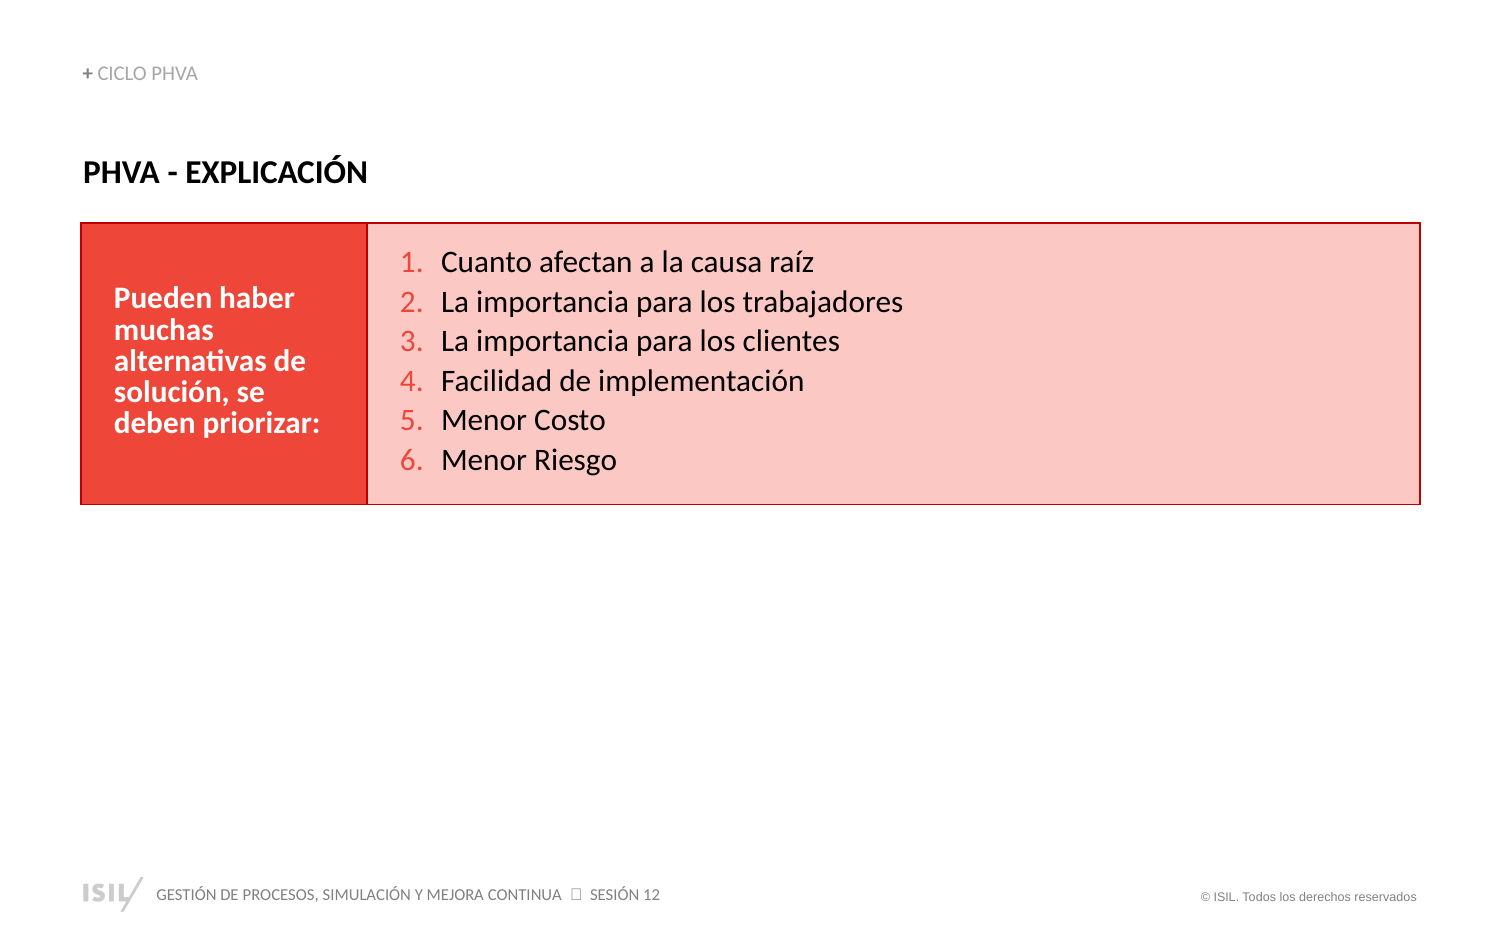

+ CICLO PHVA
PHVA - EXPLICACIÓN
| Pueden haber muchas alternativas de solución, se deben priorizar: | Cuanto afectan a la causa raíz La importancia para los trabajadores La importancia para los clientes Facilidad de implementación Menor Costo Menor Riesgo |
| --- | --- |